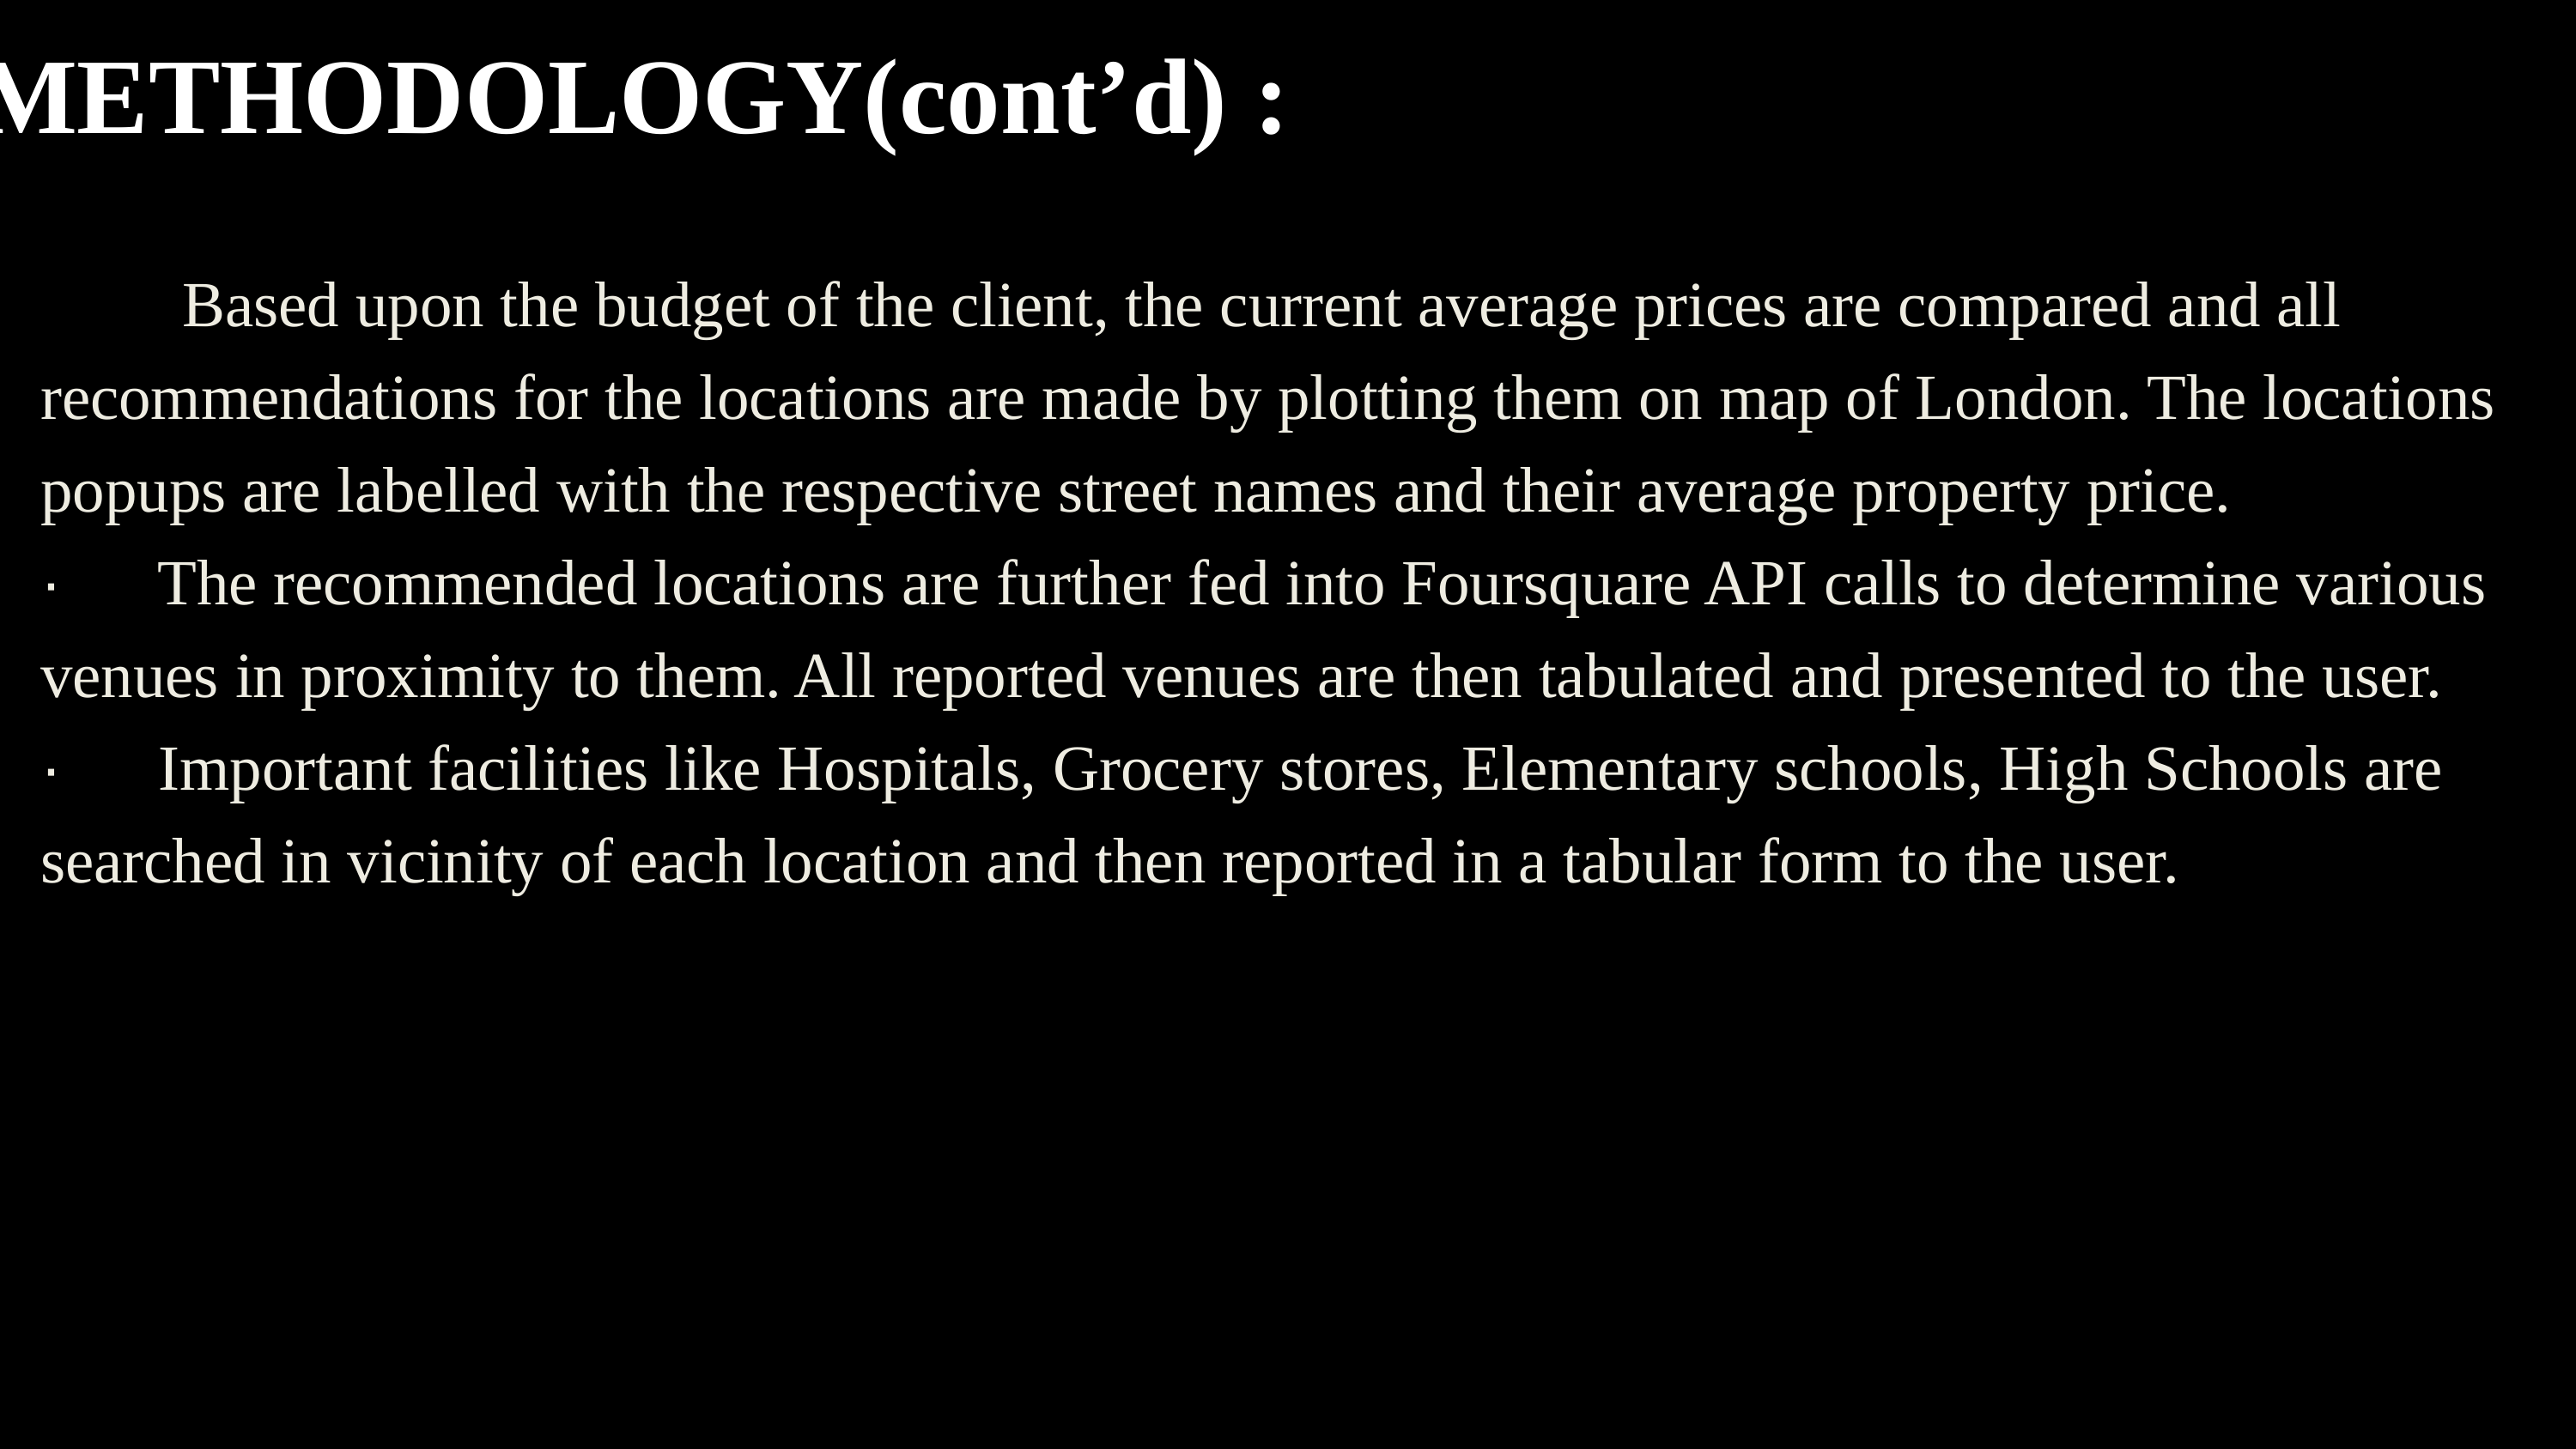

METHODOLOGY(cont’d) :
    ·
        Based upon the budget of the client, the current average prices are compared and all recommendations for the locations are made by plotting them on map of London. The locations popups are labelled with the respective street names and their average property price.
·      The recommended locations are further fed into Foursquare API calls to determine various venues in proximity to them. All reported venues are then tabulated and presented to the user.
·      Important facilities like Hospitals, Grocery stores, Elementary schools, High Schools are searched in vicinity of each location and then reported in a tabular form to the user.